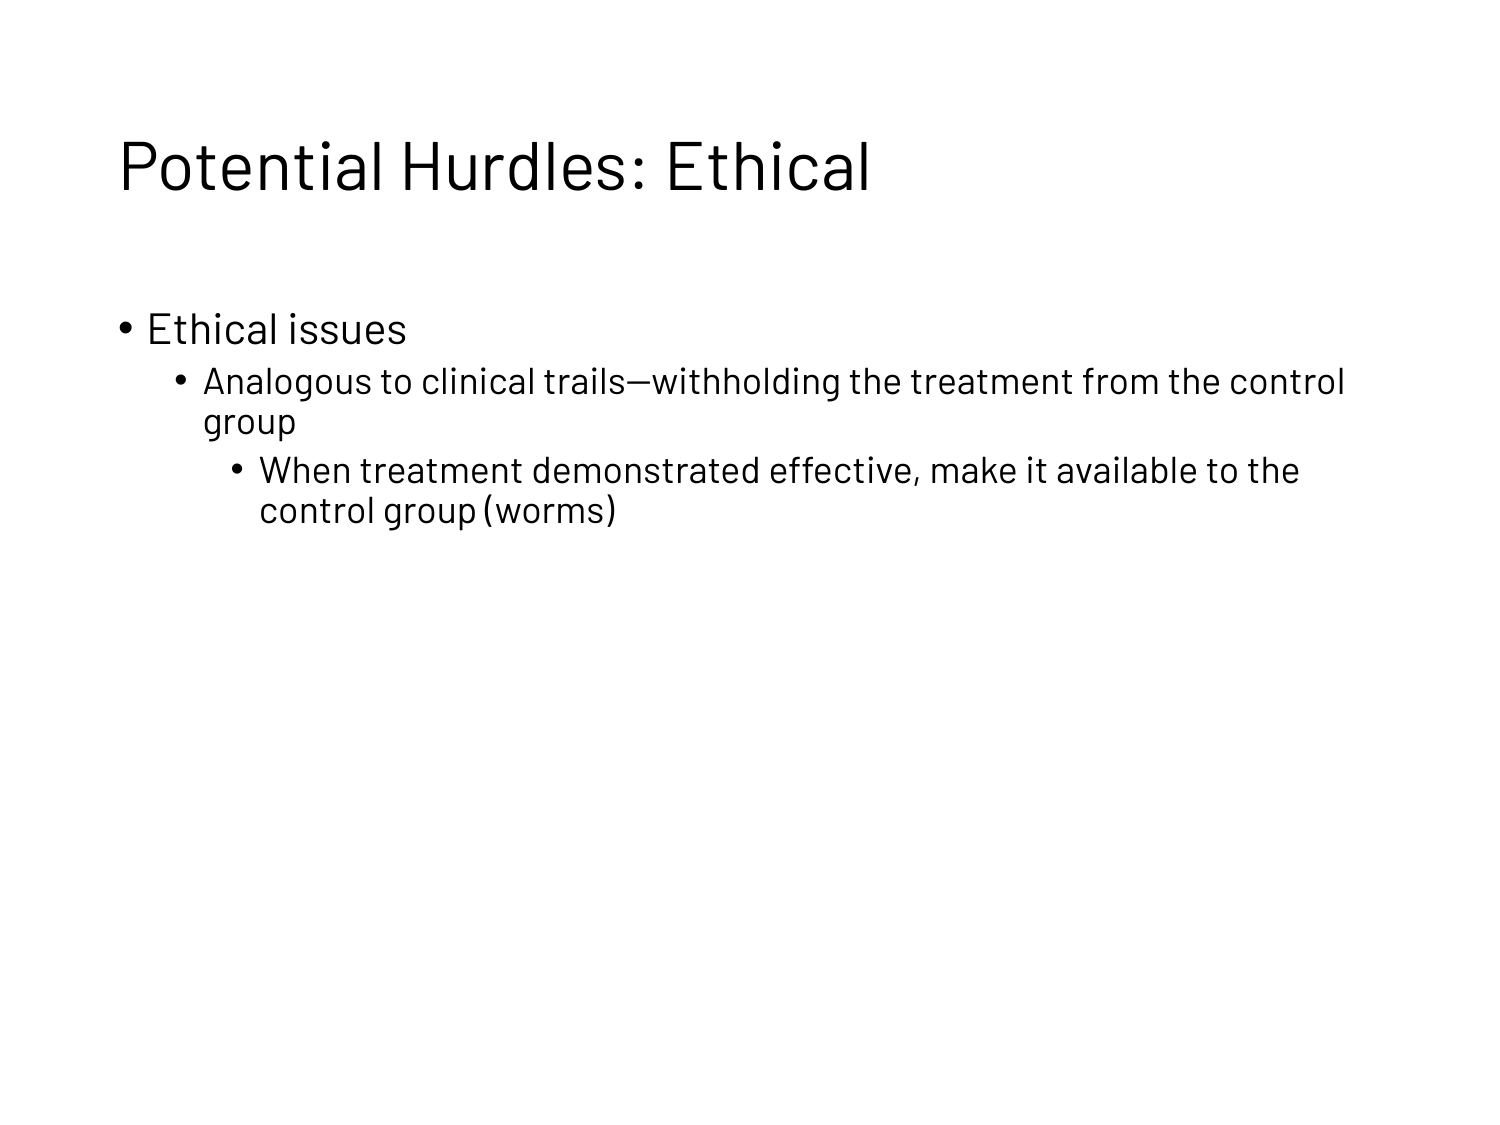

# Potential Hurdles: Ethical
Ethical issues
Analogous to clinical trails--withholding the treatment from the control group
When treatment demonstrated effective, make it available to the control group (worms)